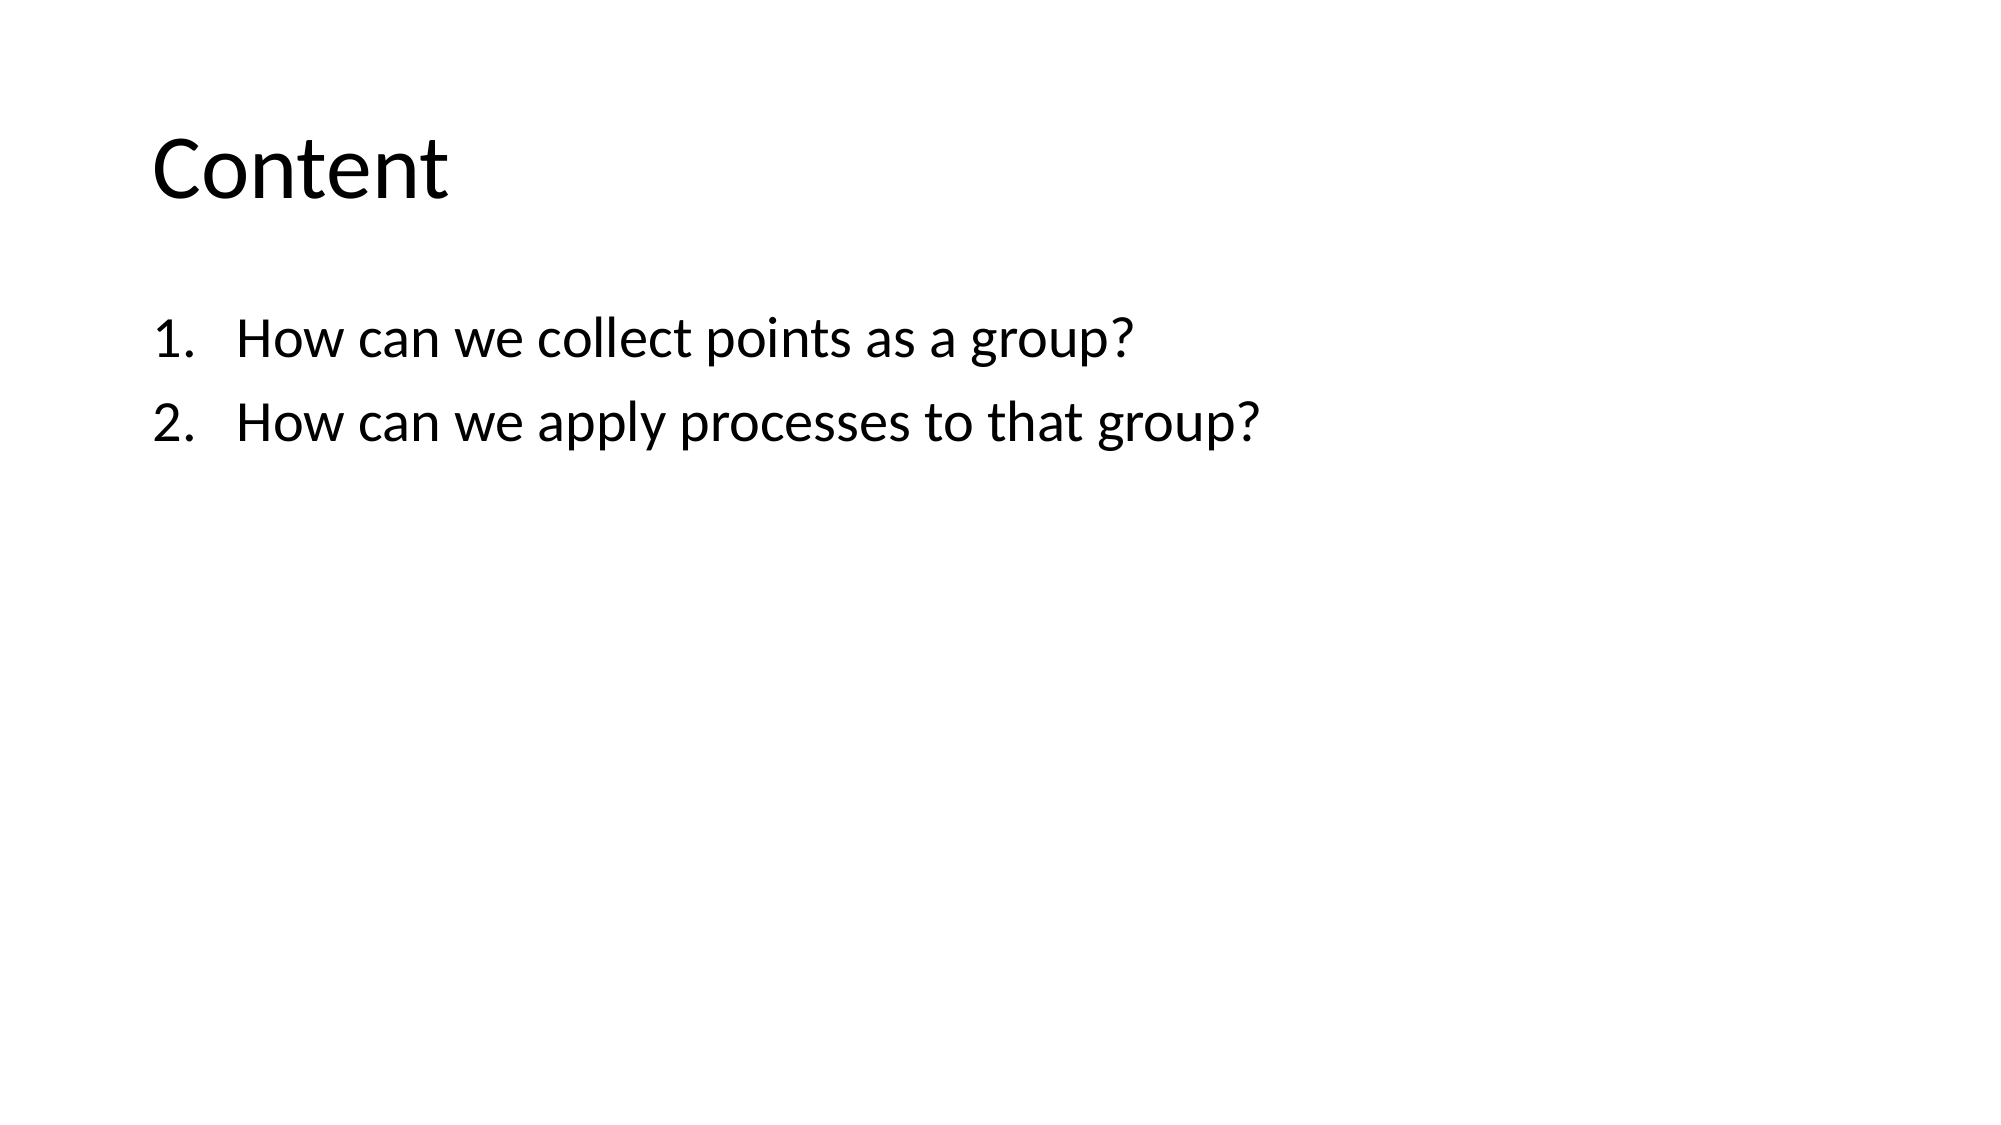

# Content
How can we collect points as a group?
How can we apply processes to that group?